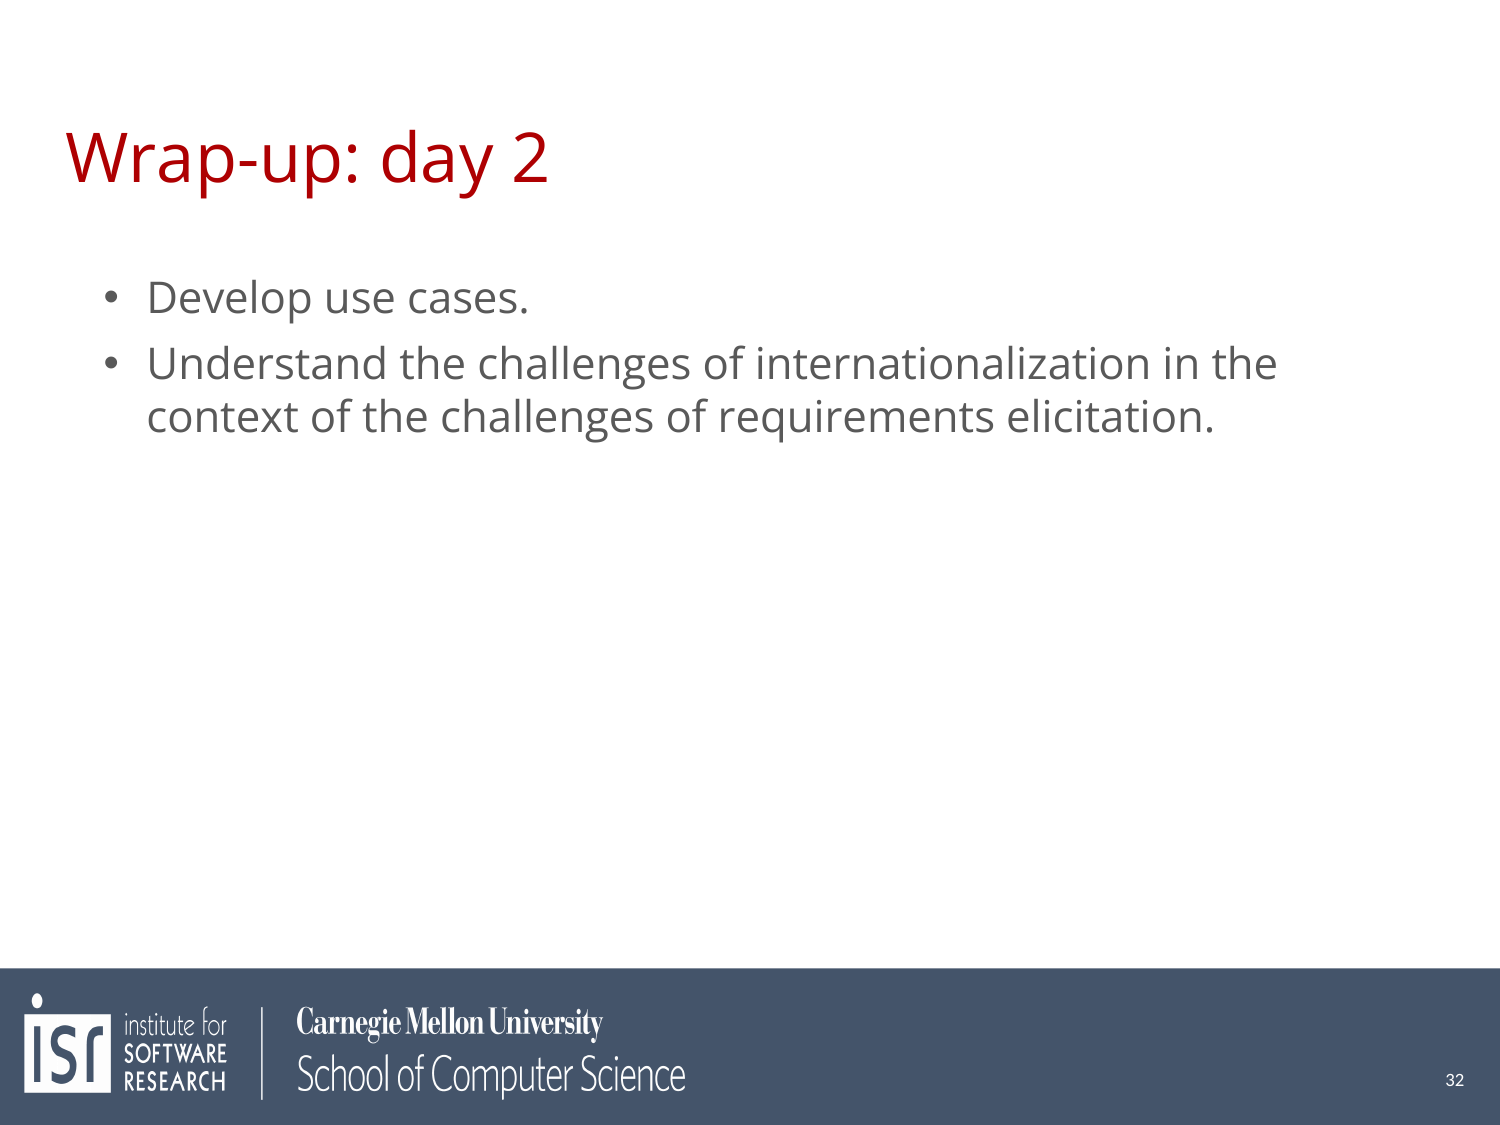

# Wrap-up: day 2
Develop use cases.
Understand the challenges of internationalization in the context of the challenges of requirements elicitation.
32